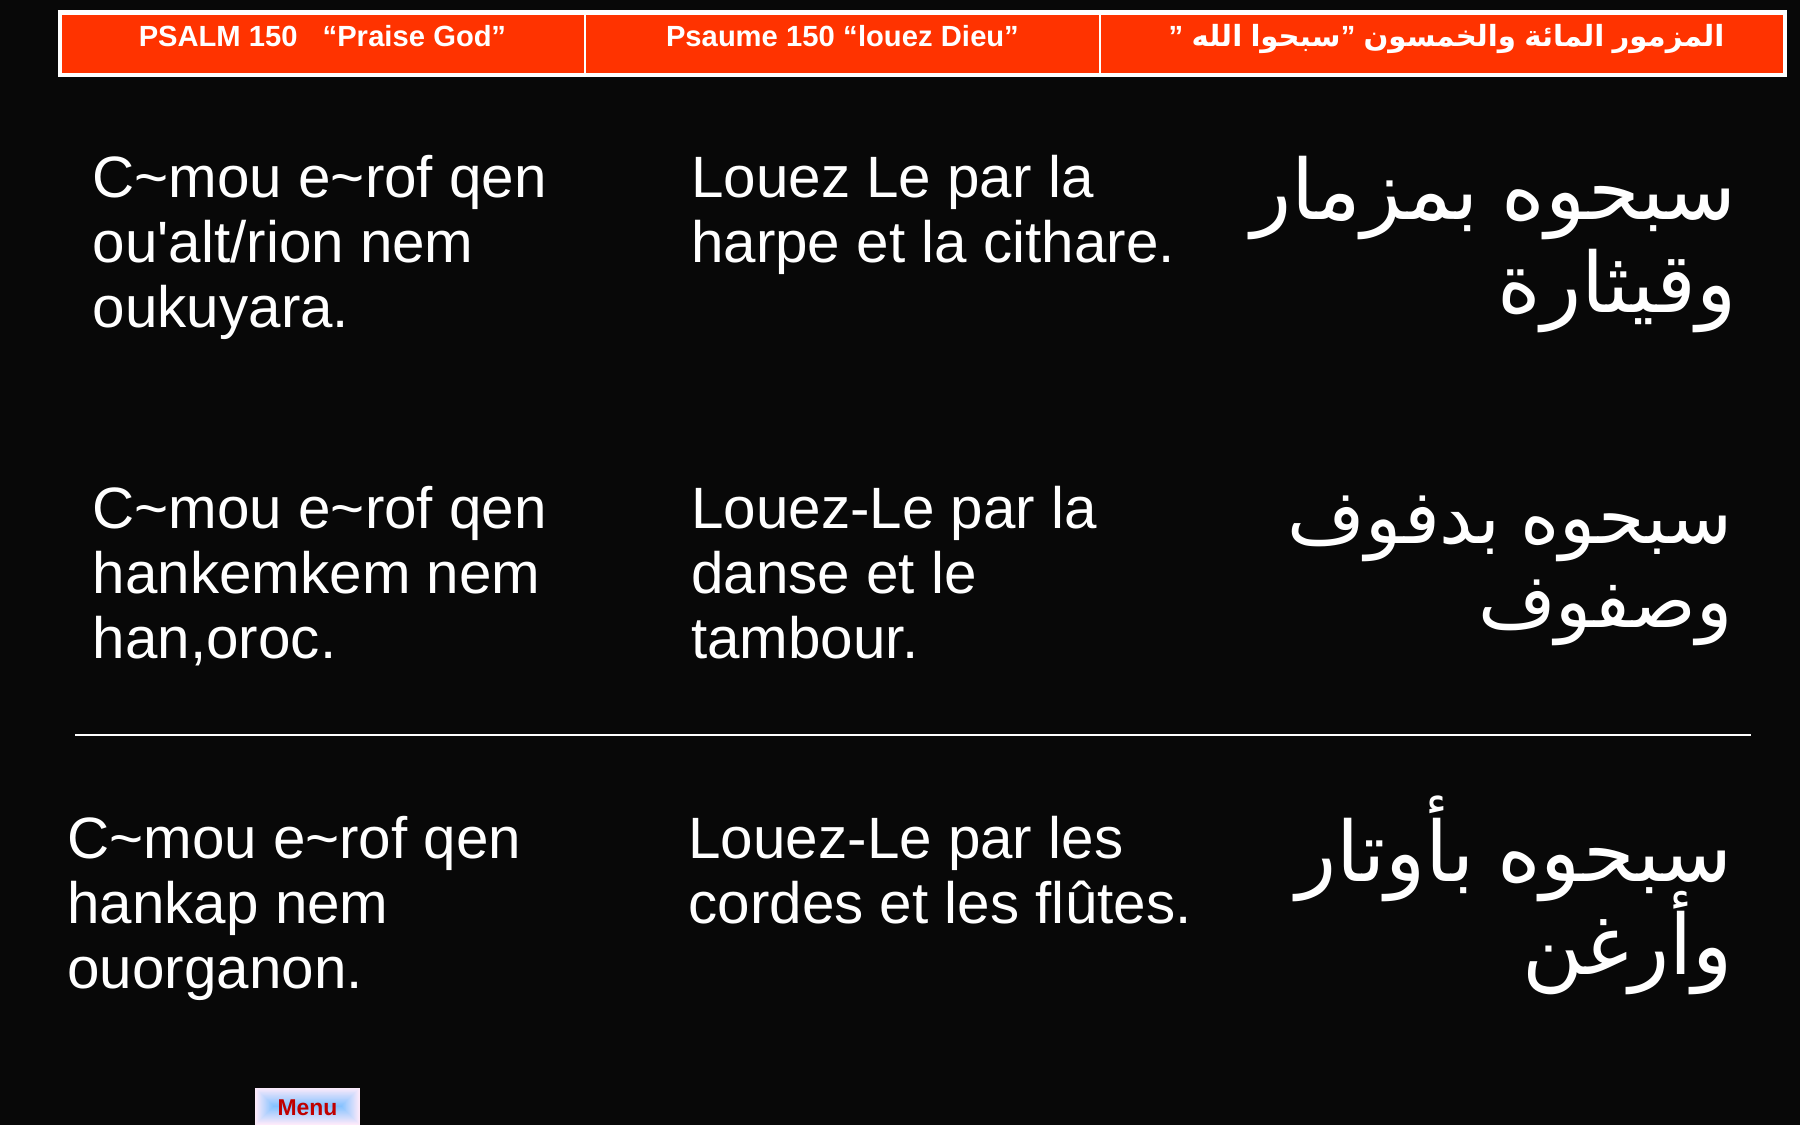

| PSALM 150 “Praise God” | Psaume 150 “louez Dieu” | المزمور المائة والخمسون ”سبحوا الله ” |
| --- | --- | --- |
| C~mou e~rof qen ou'alt/rion nem oukuyara. | Louez Le par la harpe et la cithare. | سبحوه بمزمار وقيثارة |
| --- | --- | --- |
| C~mou e~rof qen hankemkem nem han,oroc. | Louez-Le par la danse et le tambour. | سبحوه بدفوف وصفوف |
| --- | --- | --- |
| C~mou e~rof qen hankap nem ouorganon. | Louez-Le par les cordes et les flûtes. | سبحوه بأوتار وأرغن |
| --- | --- | --- |

Menu